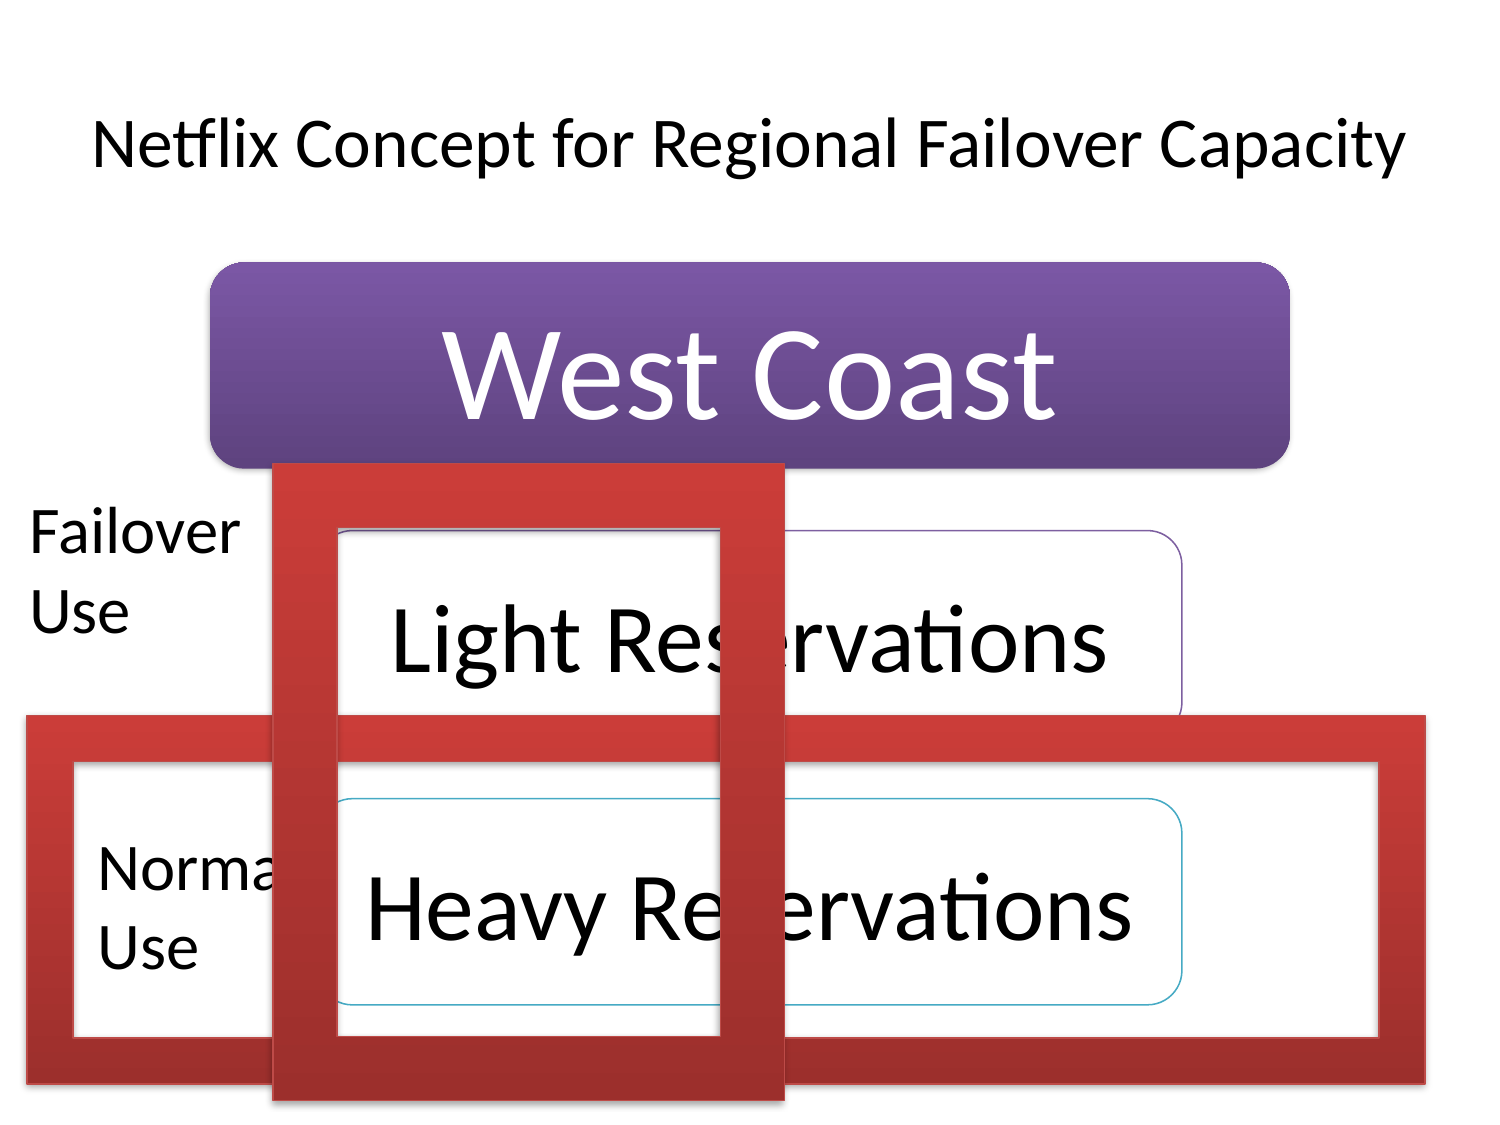

# Netflix Concept for Regional Failover Capacity
West Coast
Light Reservations
Heavy Reservations
Light Reservations
Heavy Reservations

Failover Use

Normal
Use